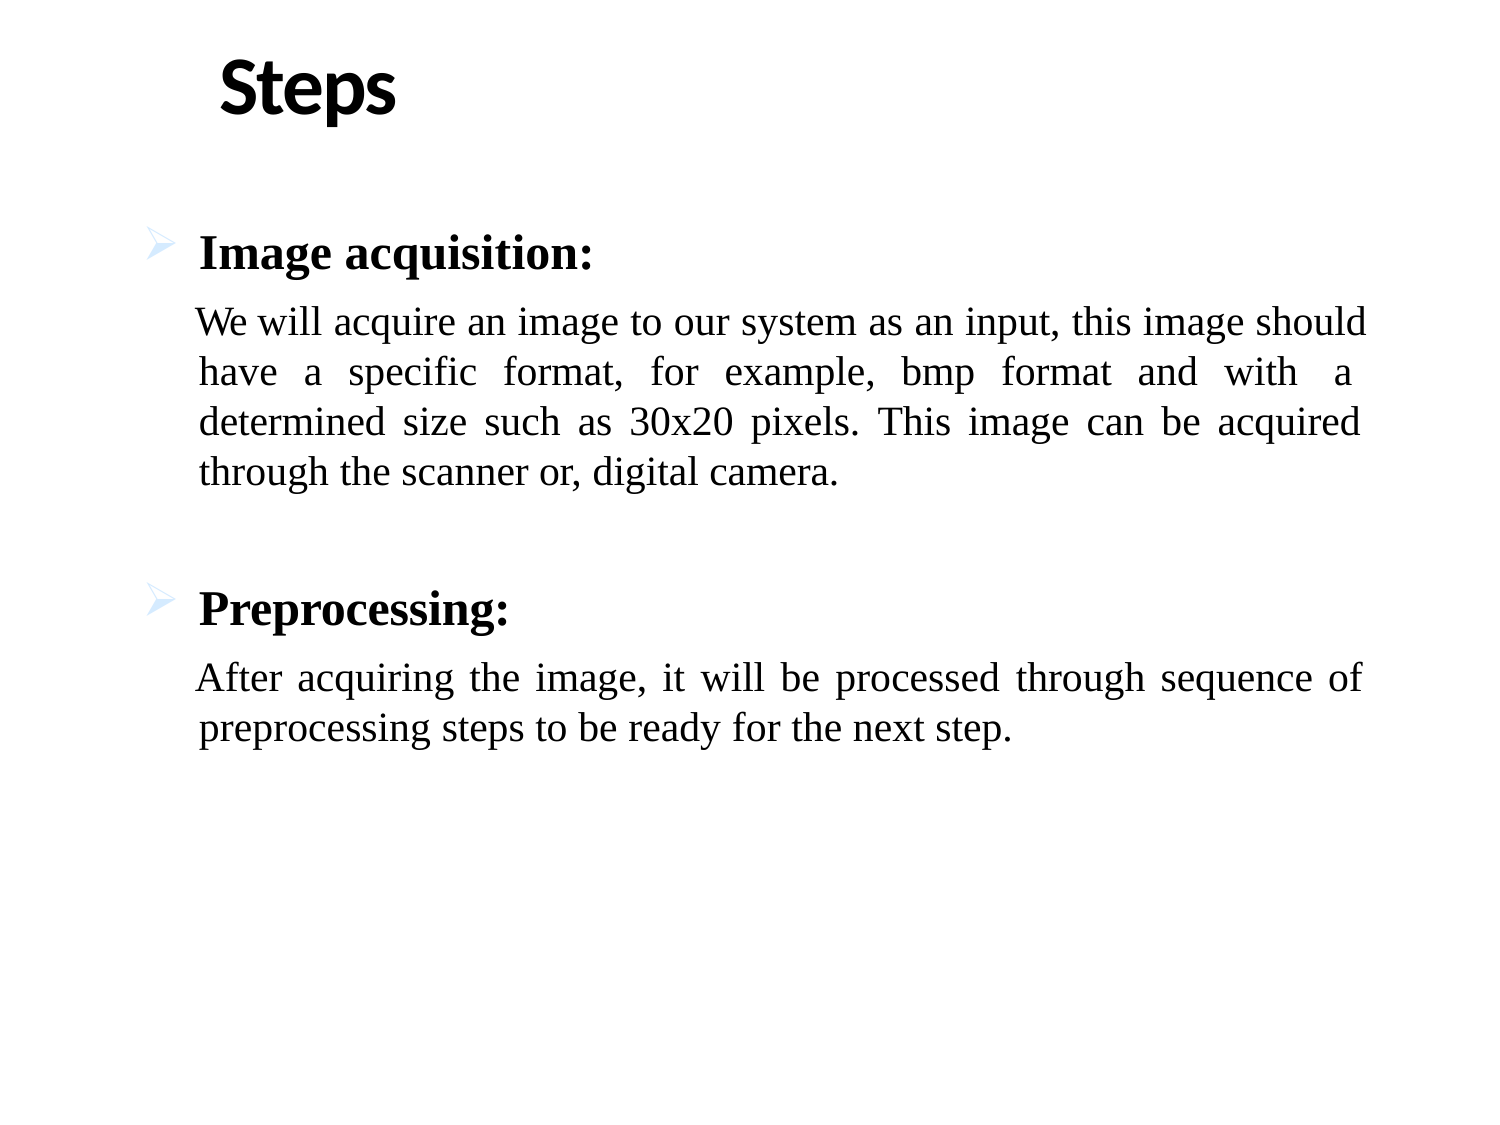

# Steps
Image acquisition:
We will acquire an image to our system as an input, this image should  have a specific format, for example, bmp format and with a  determined size such as 30x20 pixels. This image can be acquired  through the scanner or, digital camera.

Preprocessing:
After acquiring the image, it will be processed through sequence of  preprocessing steps to be ready for the next step.